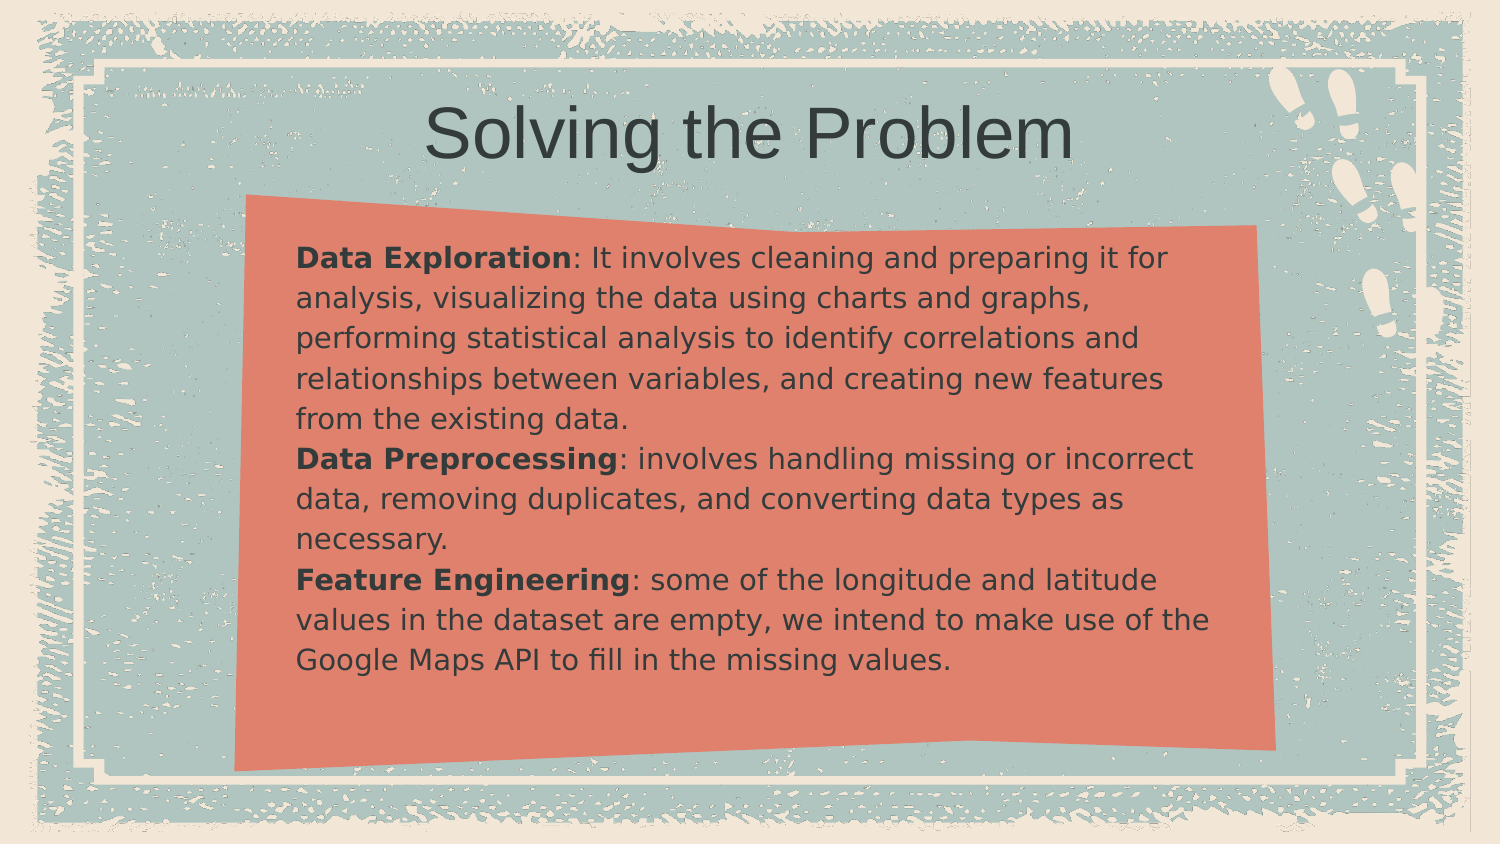

# Solving the Problem

Data Exploration: It involves cleaning and preparing it for analysis, visualizing the data using charts and graphs, performing statistical analysis to identify correlations and relationships between variables, and creating new features from the existing data.
Data Preprocessing: involves handling missing or incorrect data, removing duplicates, and converting data types as necessary.
Feature Engineering: some of the longitude and latitude values in the dataset are empty, we intend to make use of the Google Maps API to fill in the missing values.